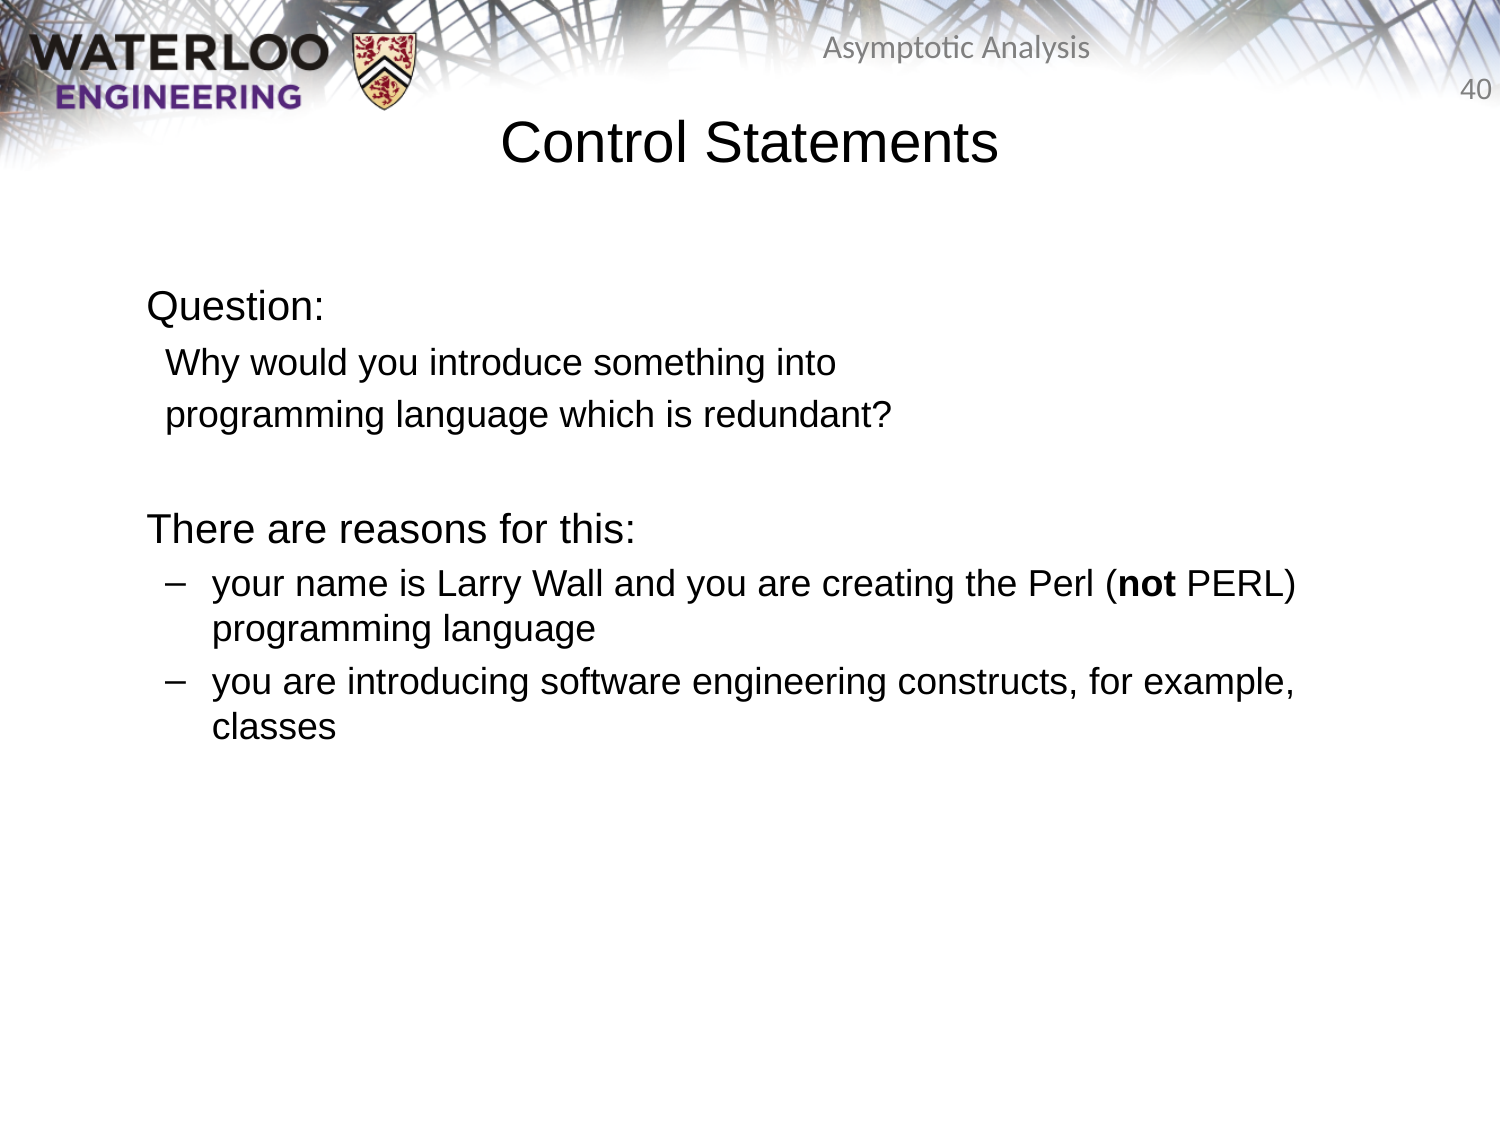

Control Statements
	Question:
Why would you introduce something into
programming language which is redundant?

	There are reasons for this:
your name is Larry Wall and you are creating the Perl (not PERL) programming language
you are introducing software engineering constructs, for example, classes